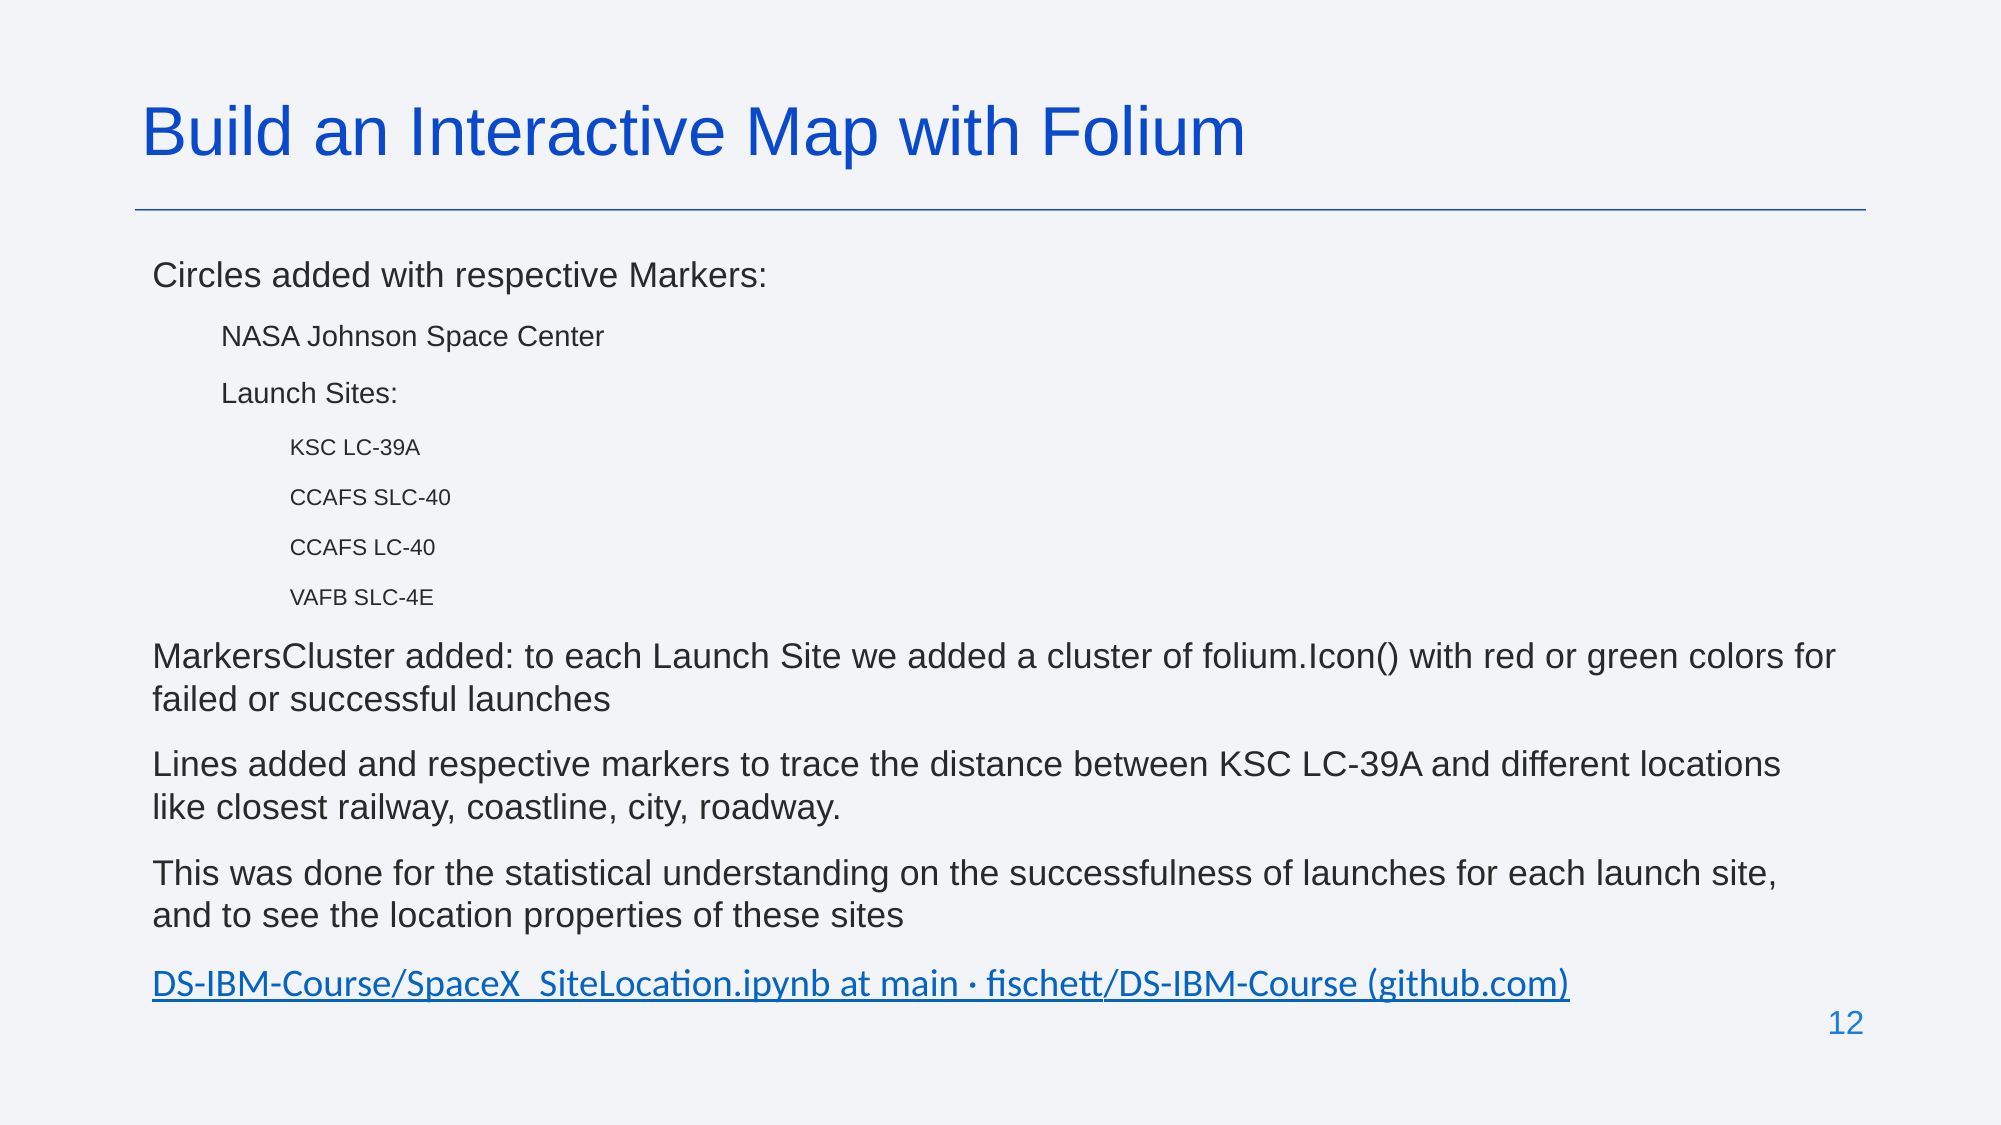

Build an Interactive Map with Folium
Circles added with respective Markers:
NASA Johnson Space Center
Launch Sites:
KSC LC-39A
CCAFS SLC-40
CCAFS LC-40
VAFB SLC-4E
MarkersCluster added: to each Launch Site we added a cluster of folium.Icon() with red or green colors for failed or successful launches
Lines added and respective markers to trace the distance between KSC LC-39A and different locations like closest railway, coastline, city, roadway.
This was done for the statistical understanding on the successfulness of launches for each launch site, and to see the location properties of these sites
DS-IBM-Course/SpaceX_SiteLocation.ipynb at main · fischett/DS-IBM-Course (github.com)

12